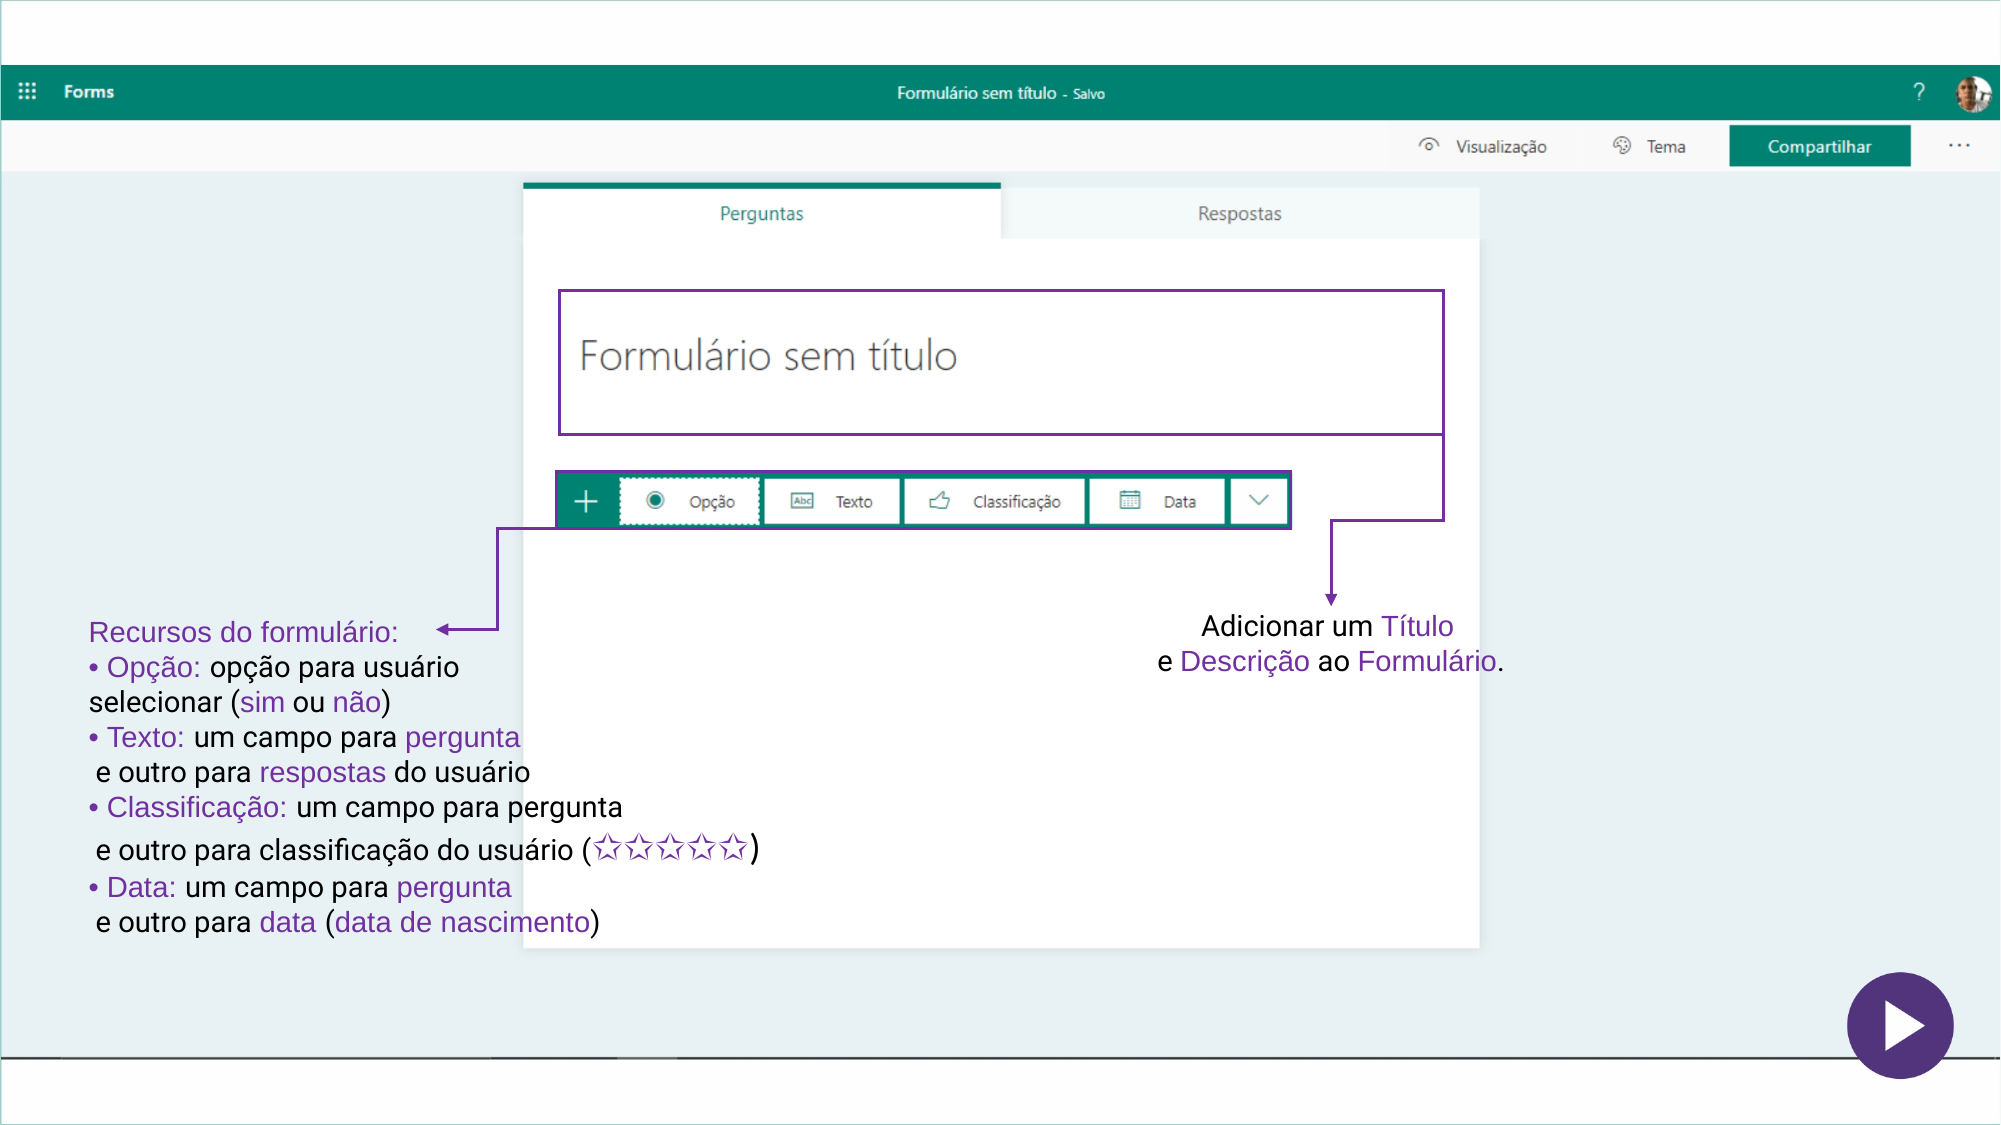

Adicionar um Título
e Descrição ao Formulário.
Recursos do formulário:
• Opção: opção para usuário
selecionar (sim ou não)
• Texto: um campo para pergunta
 e outro para respostas do usuário
• Classificação: um campo para pergunta
 e outro para classificação do usuário (✩✩✩✩✩)
• Data: um campo para pergunta
 e outro para data (data de nascimento)